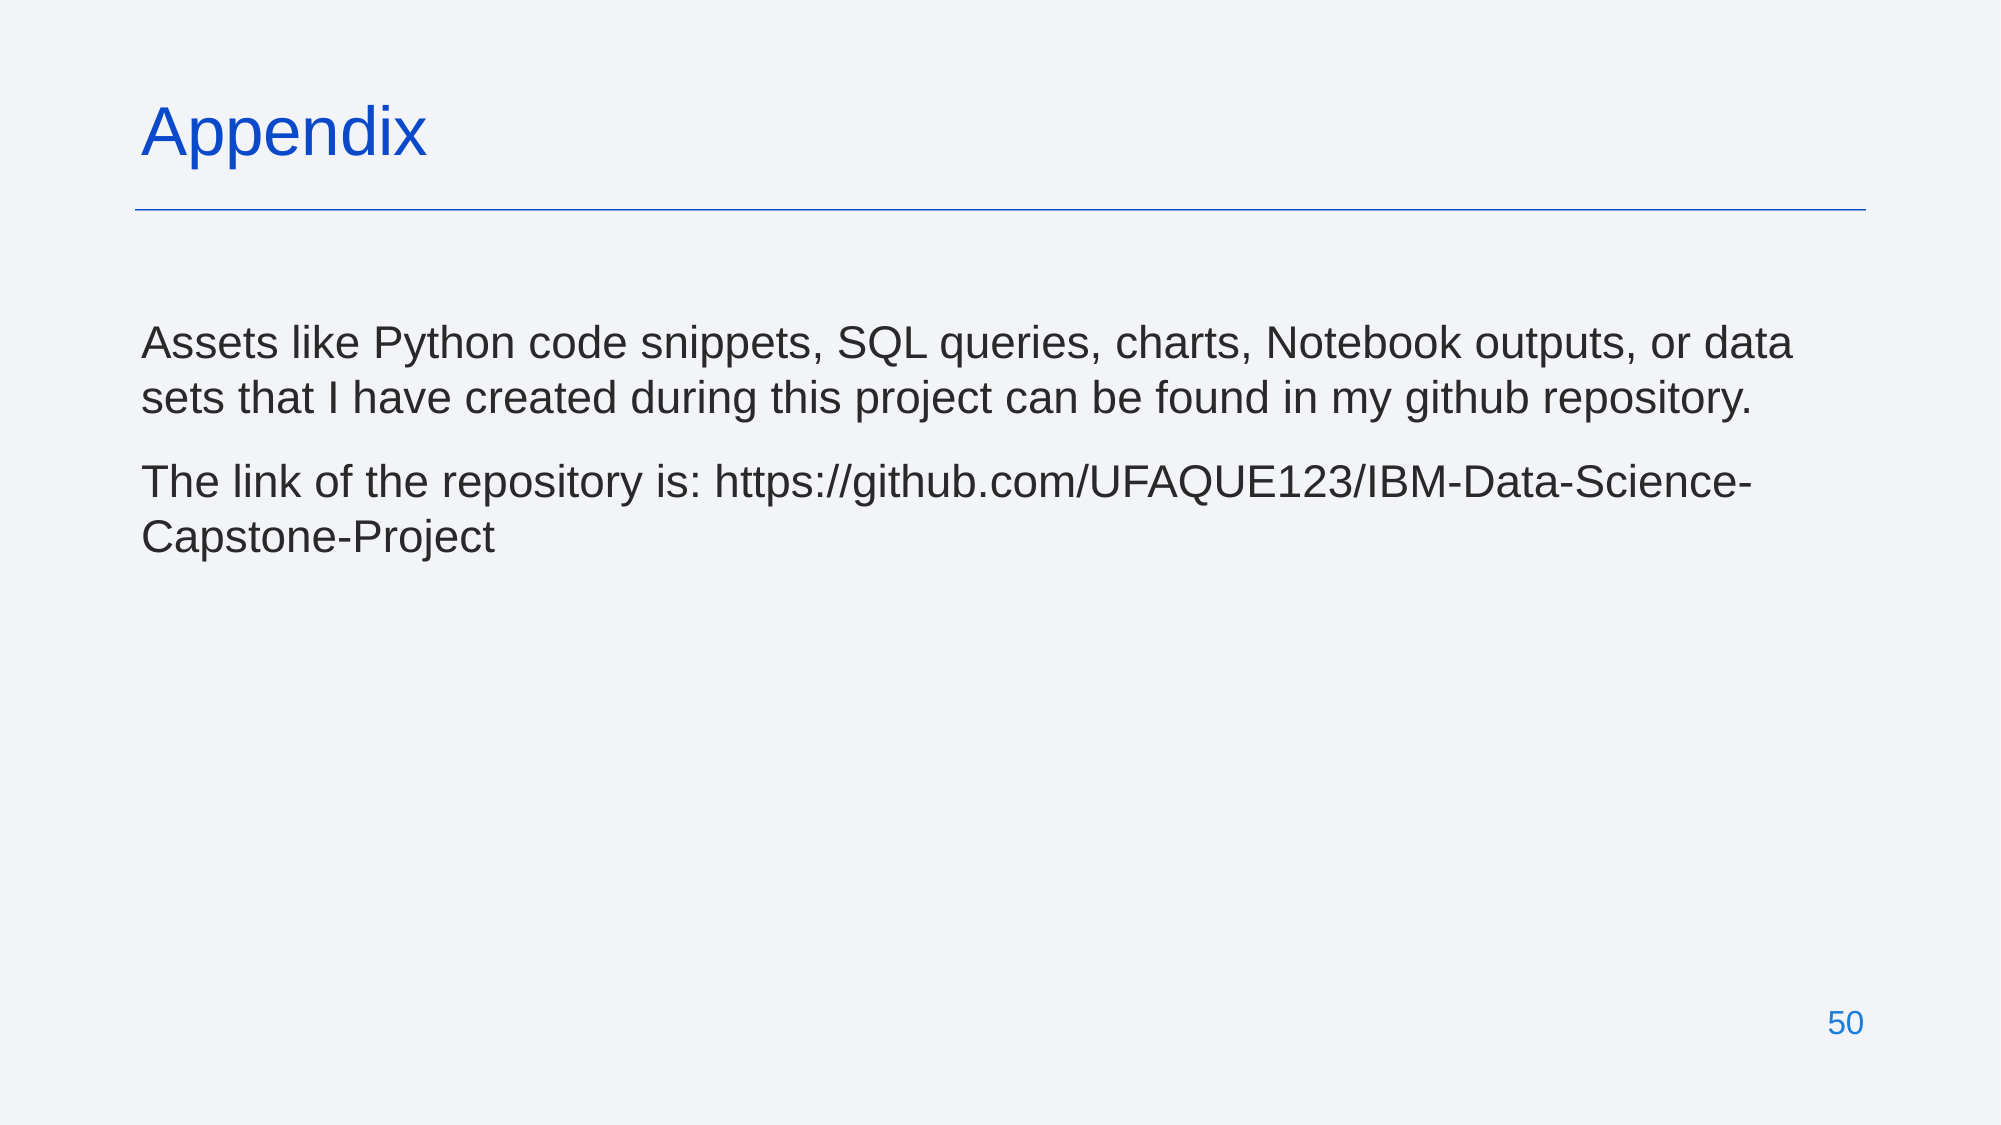

Appendix
Assets like Python code snippets, SQL queries, charts, Notebook outputs, or data sets that I have created during this project can be found in my github repository.
The link of the repository is: https://github.com/UFAQUE123/IBM-Data-Science-Capstone-Project
50